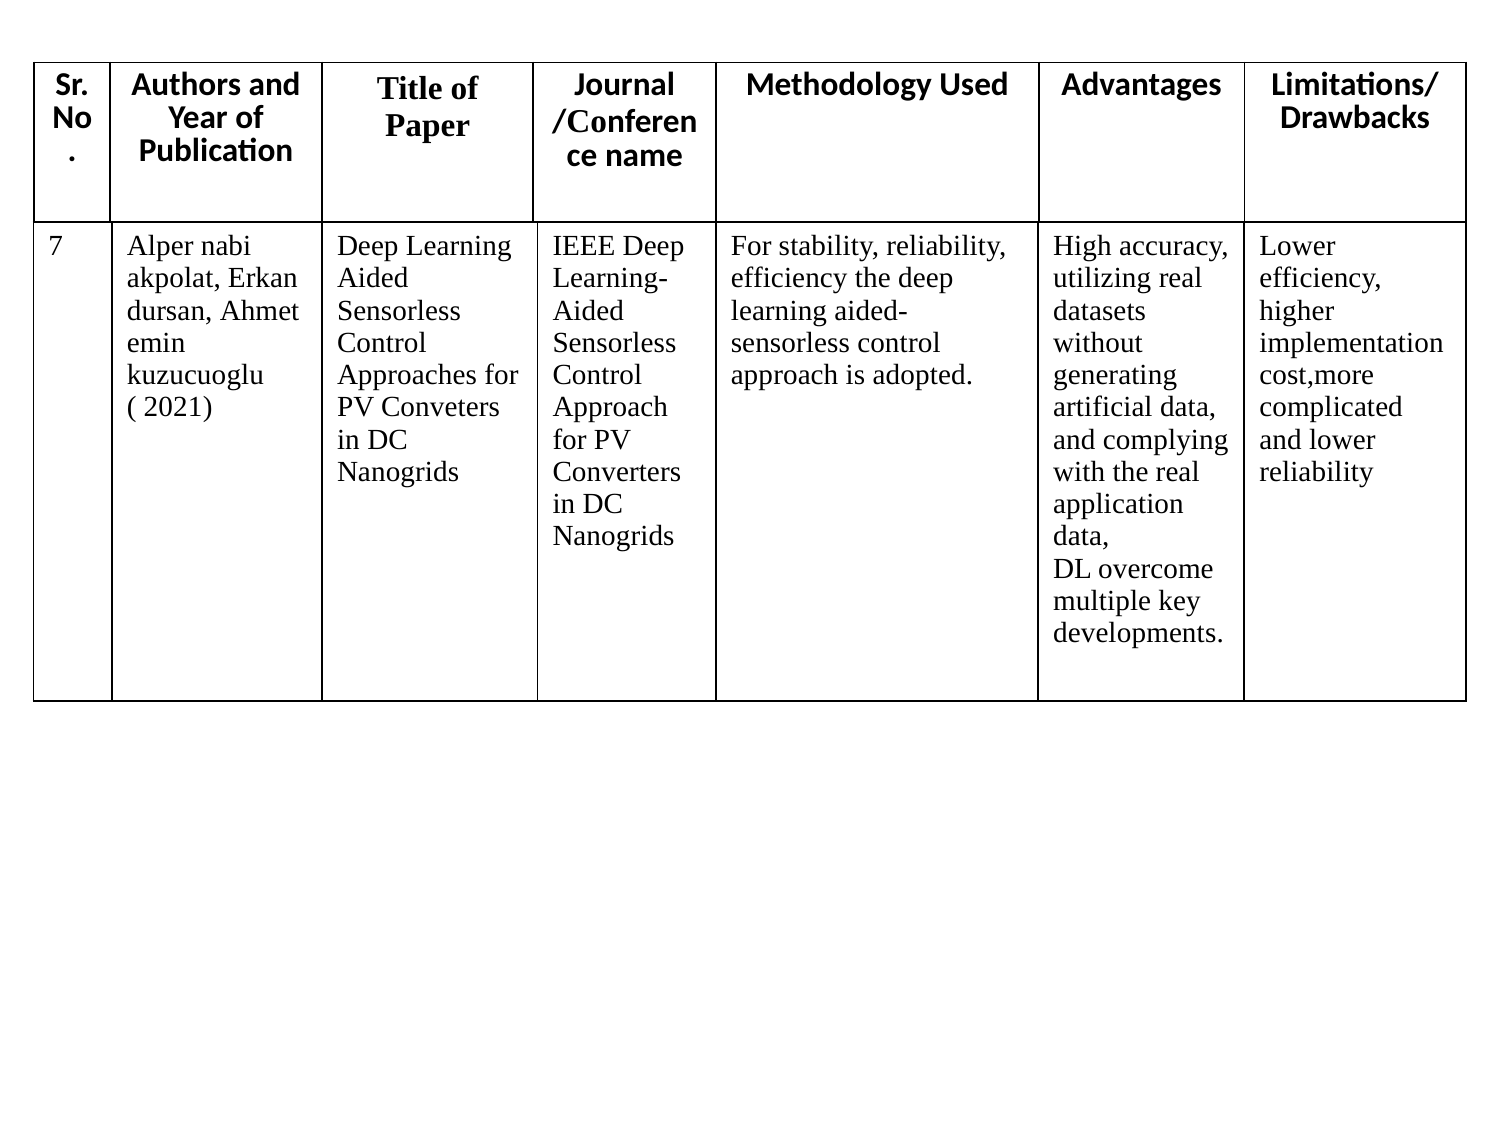

| Sr. No. | Authors and Year of Publication | Title of Paper | Journal /Conference name | Methodology Used | Advantages | Limitations/ Drawbacks |
| --- | --- | --- | --- | --- | --- | --- |
| 7 | Alper nabi akpolat, Erkan dursan, Ahmet emin kuzucuoglu ( 2021) | Deep Learning Aided Sensorless Control Approaches for PV Conveters in DC Nanogrids | IEEE Deep Learning-Aided Sensorless Control Approach for PV Converters in DC Nanogrids | For stability, reliability, efficiency the deep learning aided-sensorless control approach is adopted. | High accuracy, utilizing real datasets without generating artificial data, and complying with the real application data, DL overcome multiple key developments. | Lower efficiency, higher implementation cost,more complicated and lower reliability |
| --- | --- | --- | --- | --- | --- | --- |